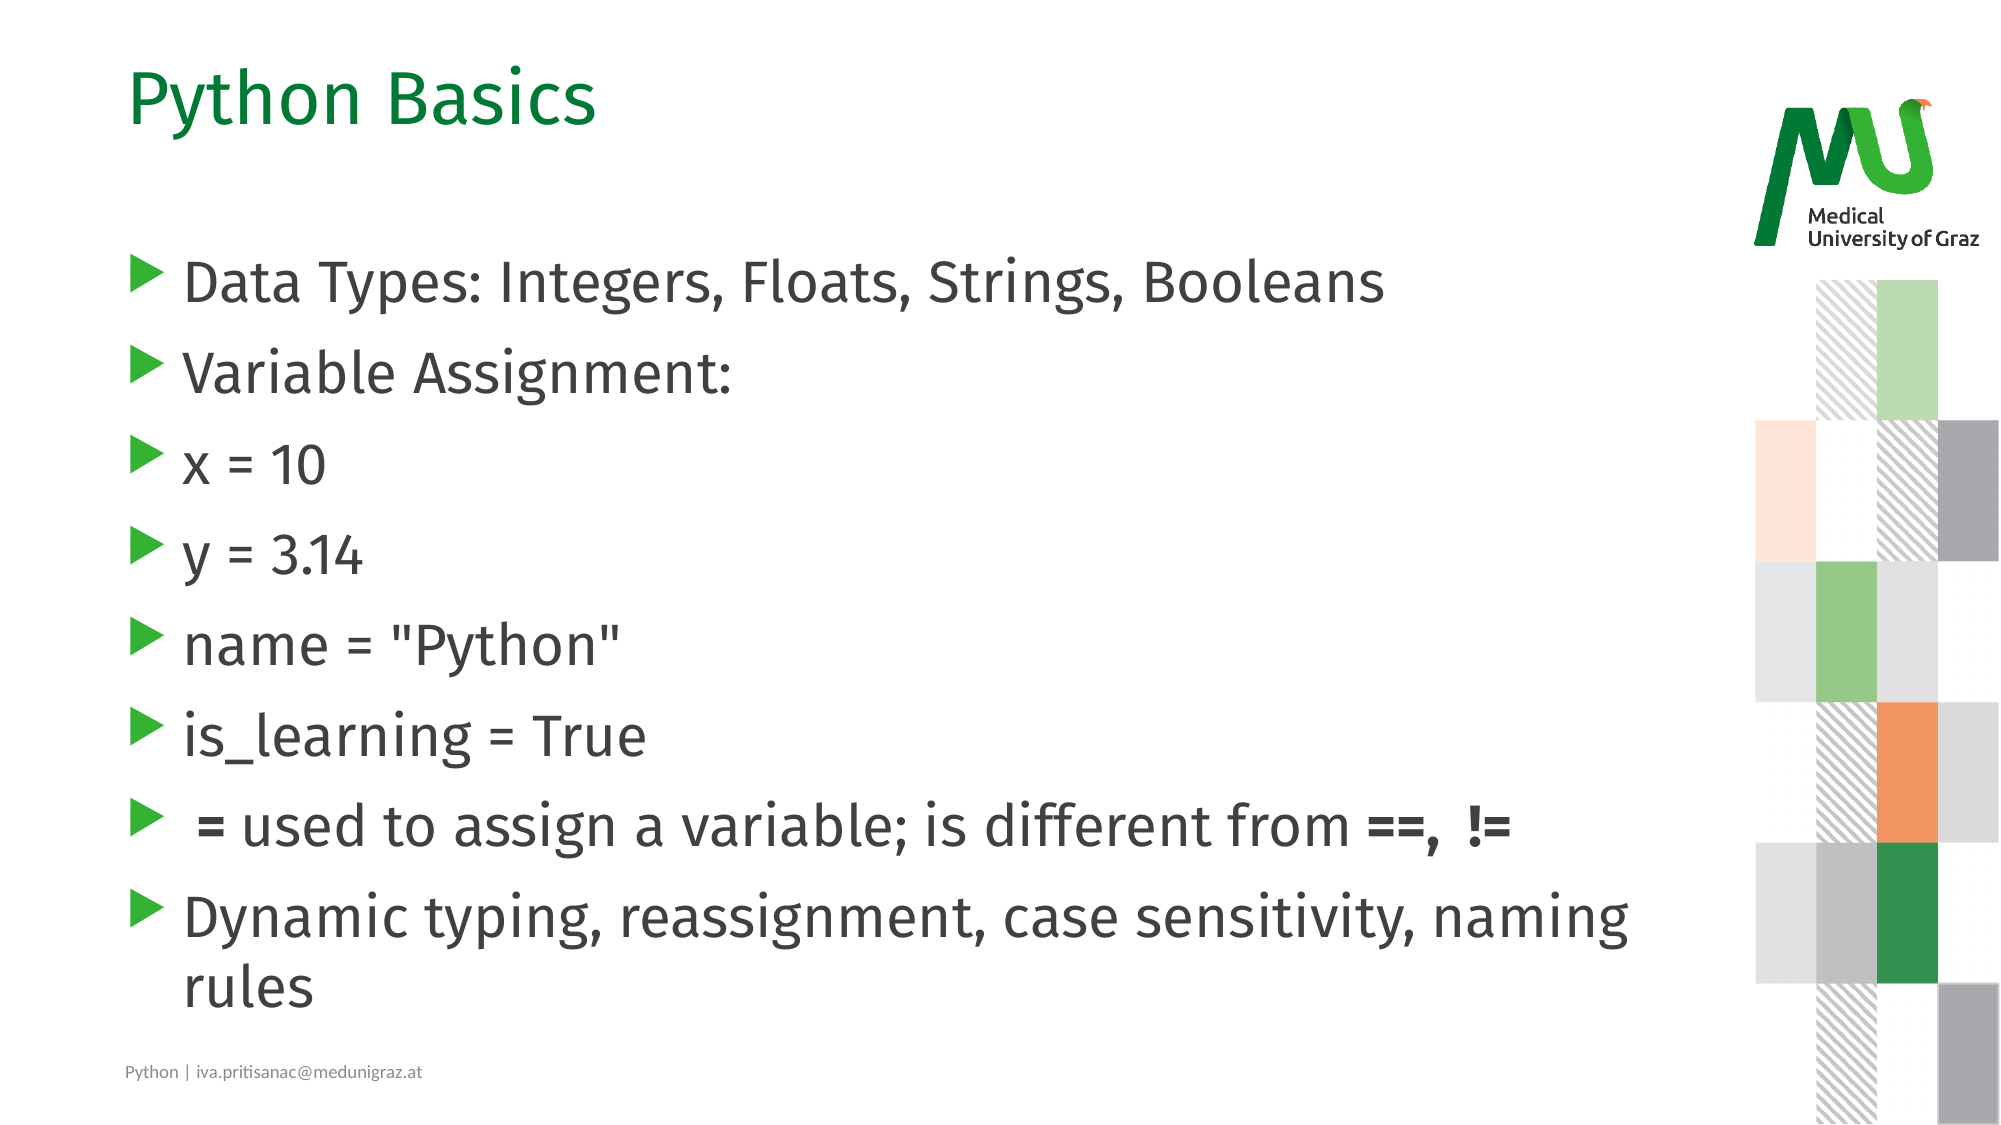

# Python Basics
Data Types: Integers, Floats, Strings, Booleans
Variable Assignment:
x = 10
y = 3.14
name = "Python"
is_learning = True
 = used to assign a variable; is different from ==,  !=
Dynamic typing, reassignment, case sensitivity, naming rules

Python | iva.pritisanac@medunigraz.at